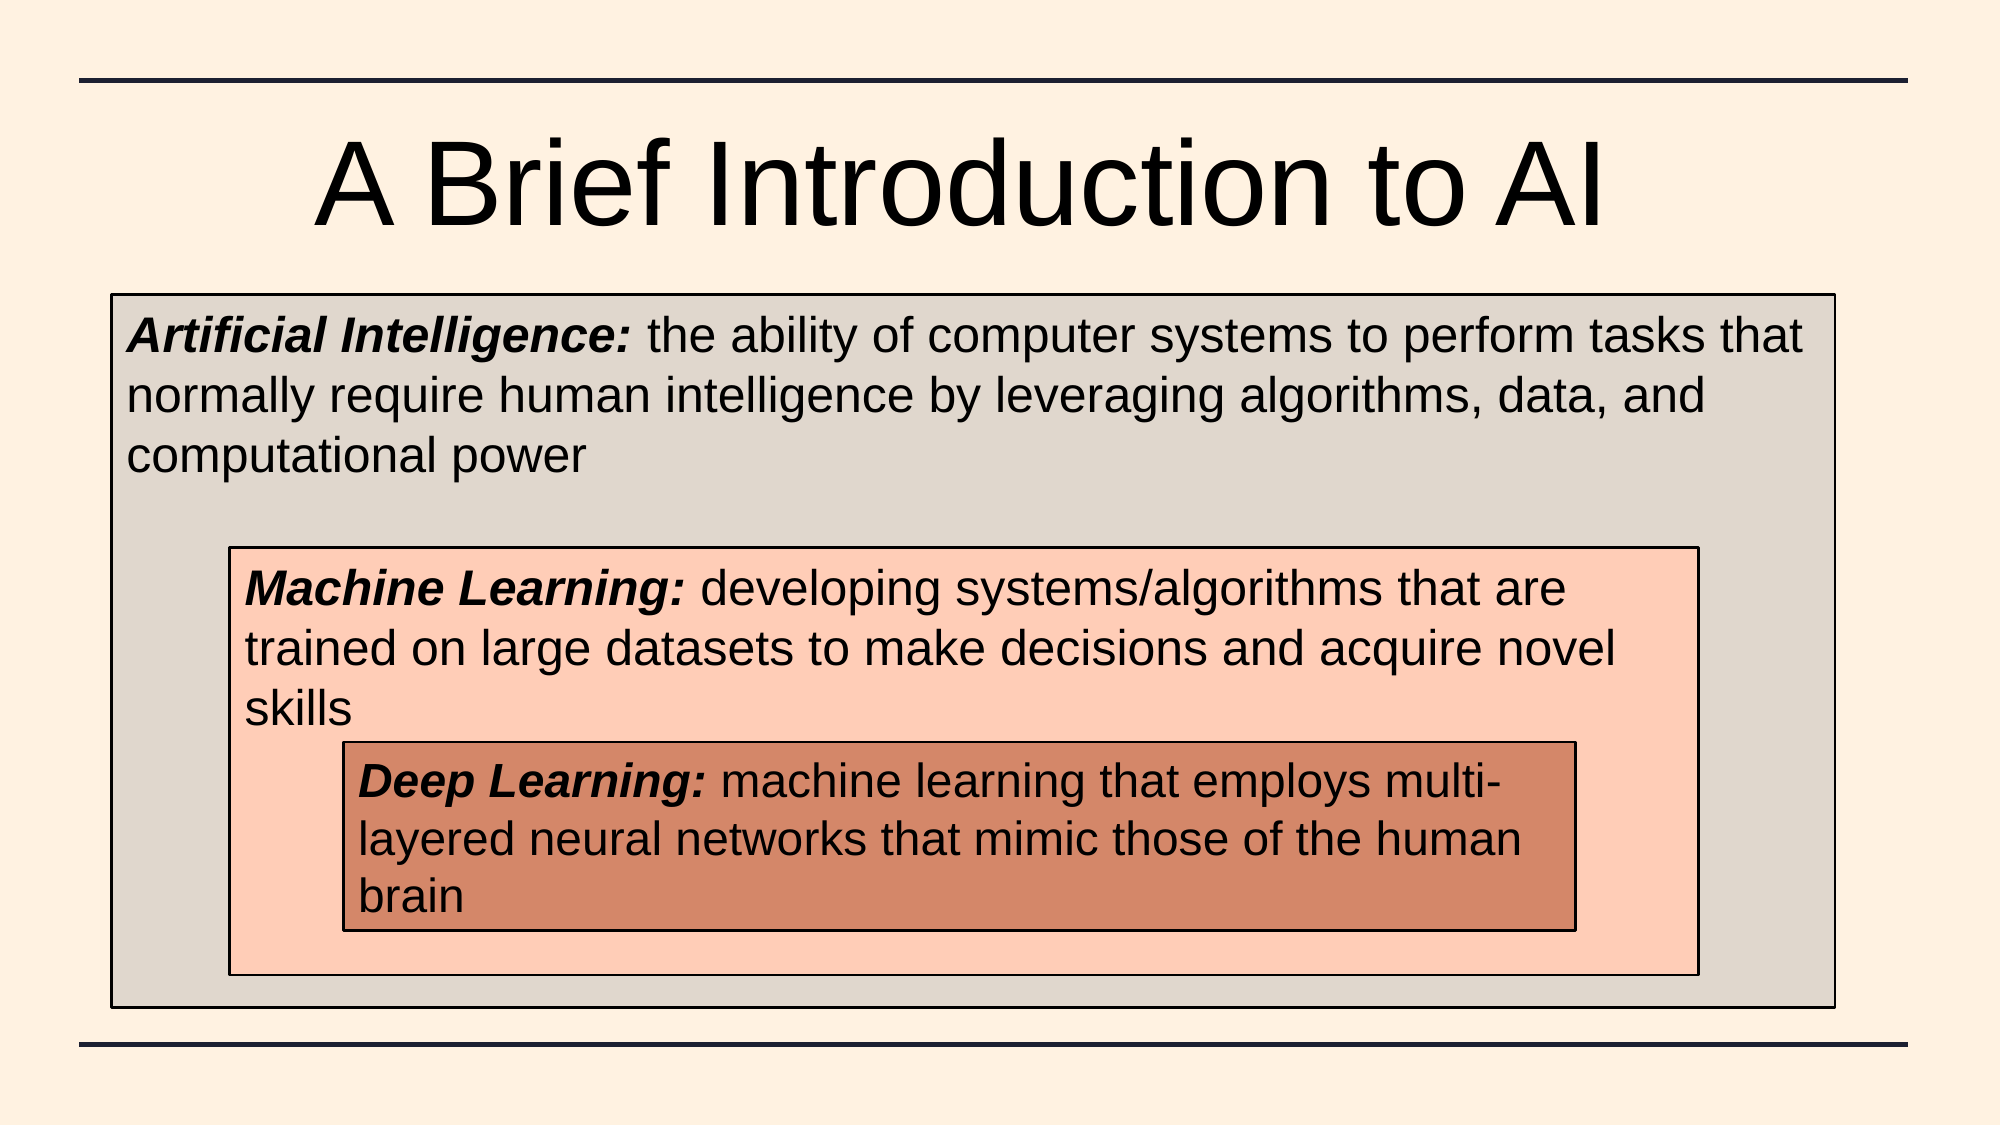

# A Brief Introduction to AI
Artificial Intelligence: the ability of computer systems to perform tasks that normally require human intelligence by leveraging algorithms, data, and computational power

Machine Learning: developing systems/algorithms that are trained on large datasets to make decisions and acquire novel skills

Deep Learning: machine learning that employs multi-layered neural networks that mimic those of the human brain